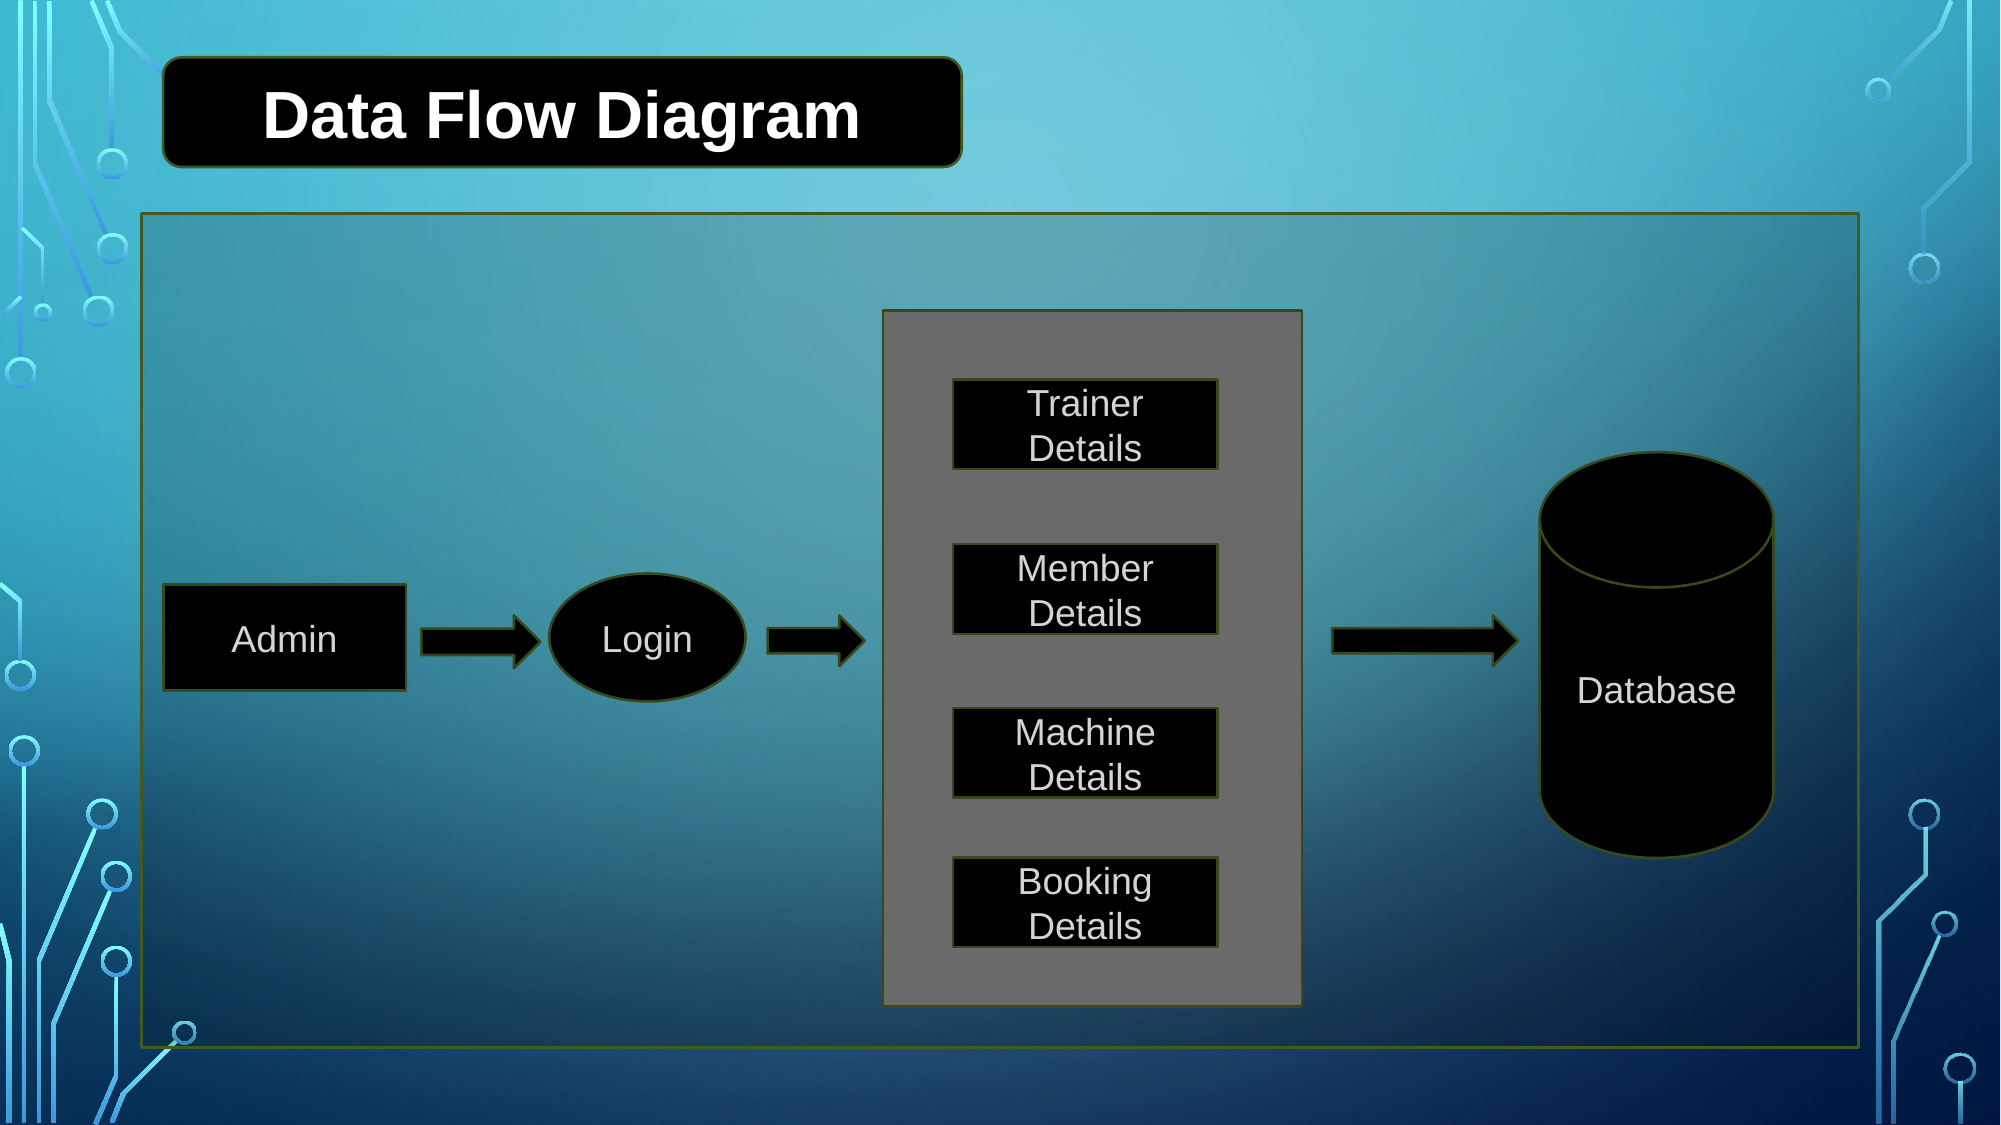

Data Flow Diagram

Trainer Details
Database
Member Details
Login
Admin

Machine Details
Booking Details